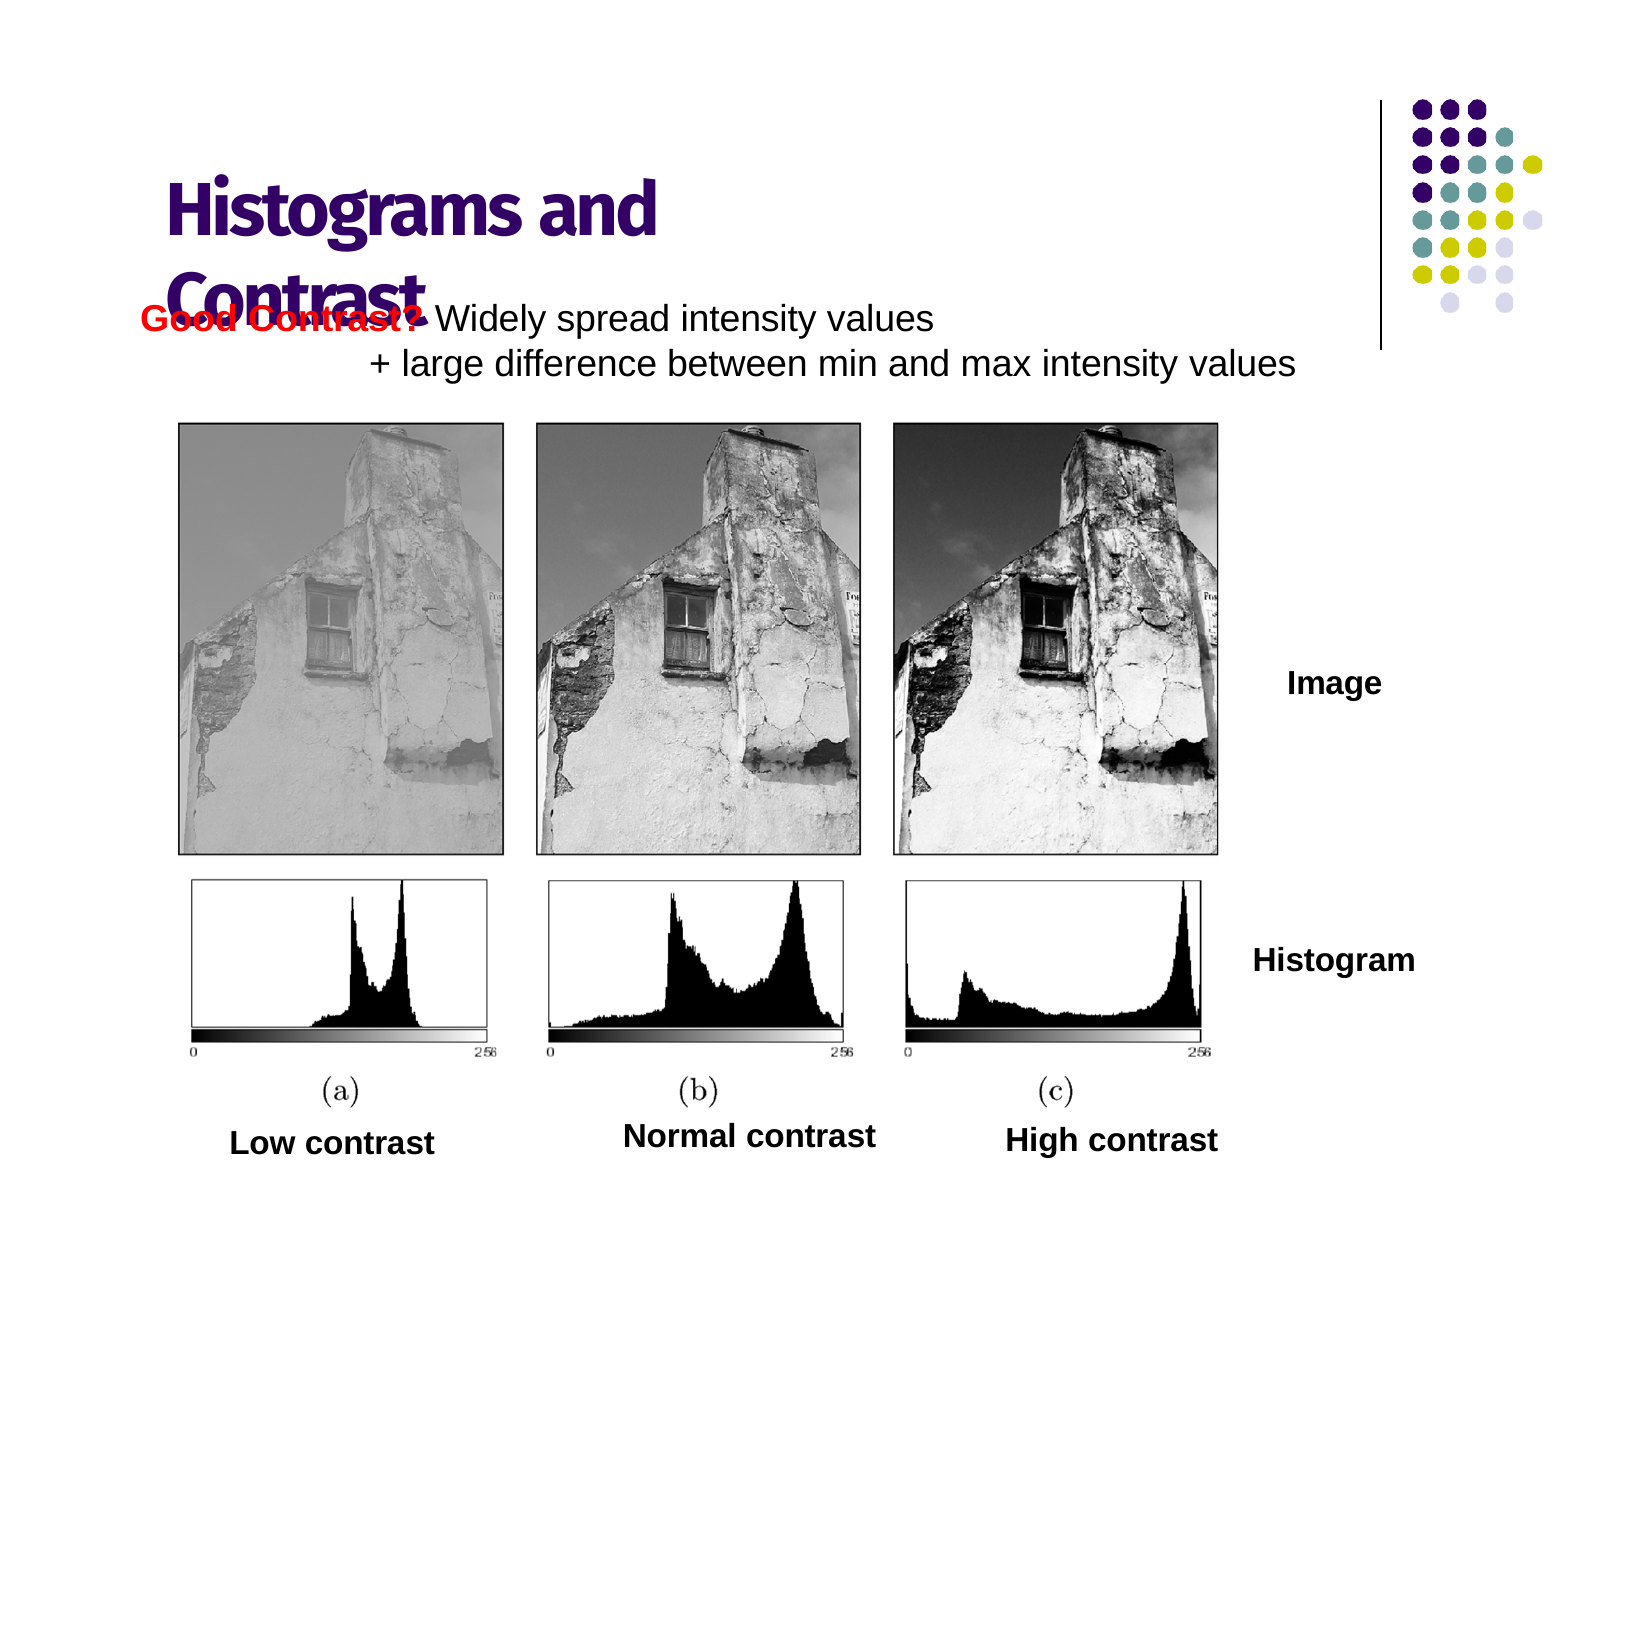

# Histograms and Contrast
Good Contrast? Widely spread intensity values
+ large difference between min and max intensity values

Image
Histogram
Normal contrast
High contrast
Low contrast